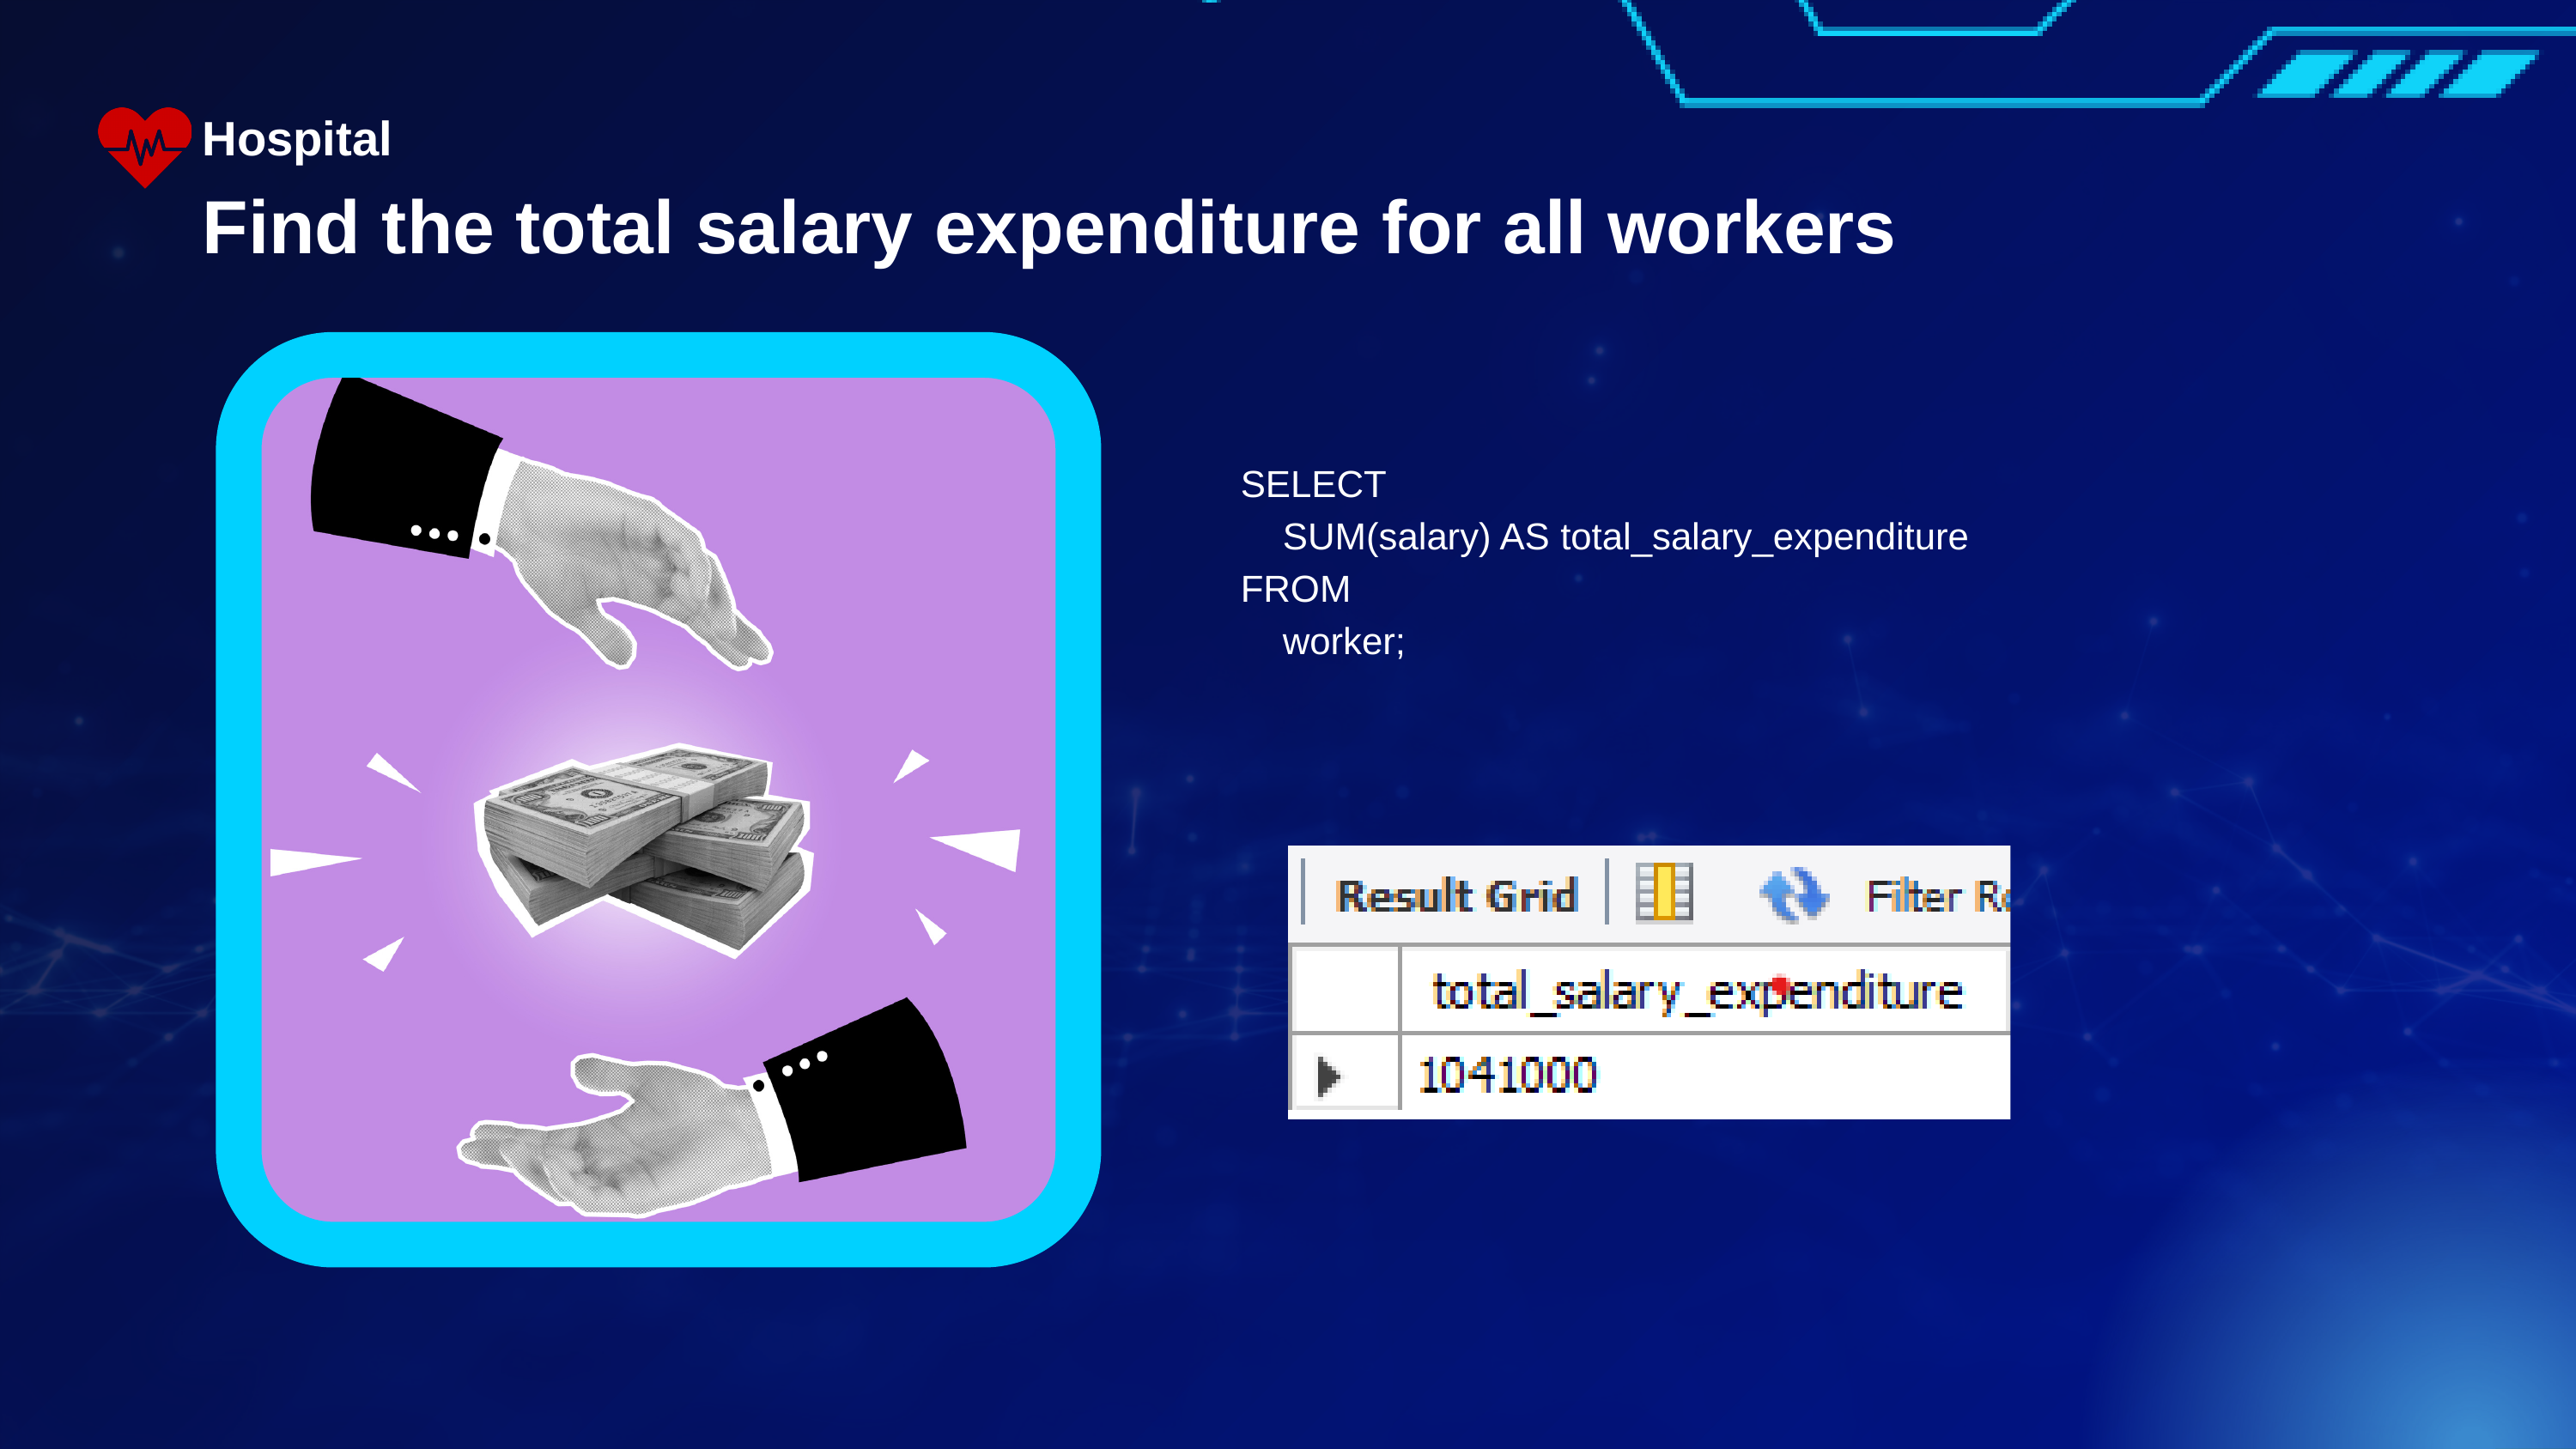

Hospital

Find the total salary expenditure for all workers

SELECT
    SUM(salary) AS total_salary_expenditure
FROM
    worker;